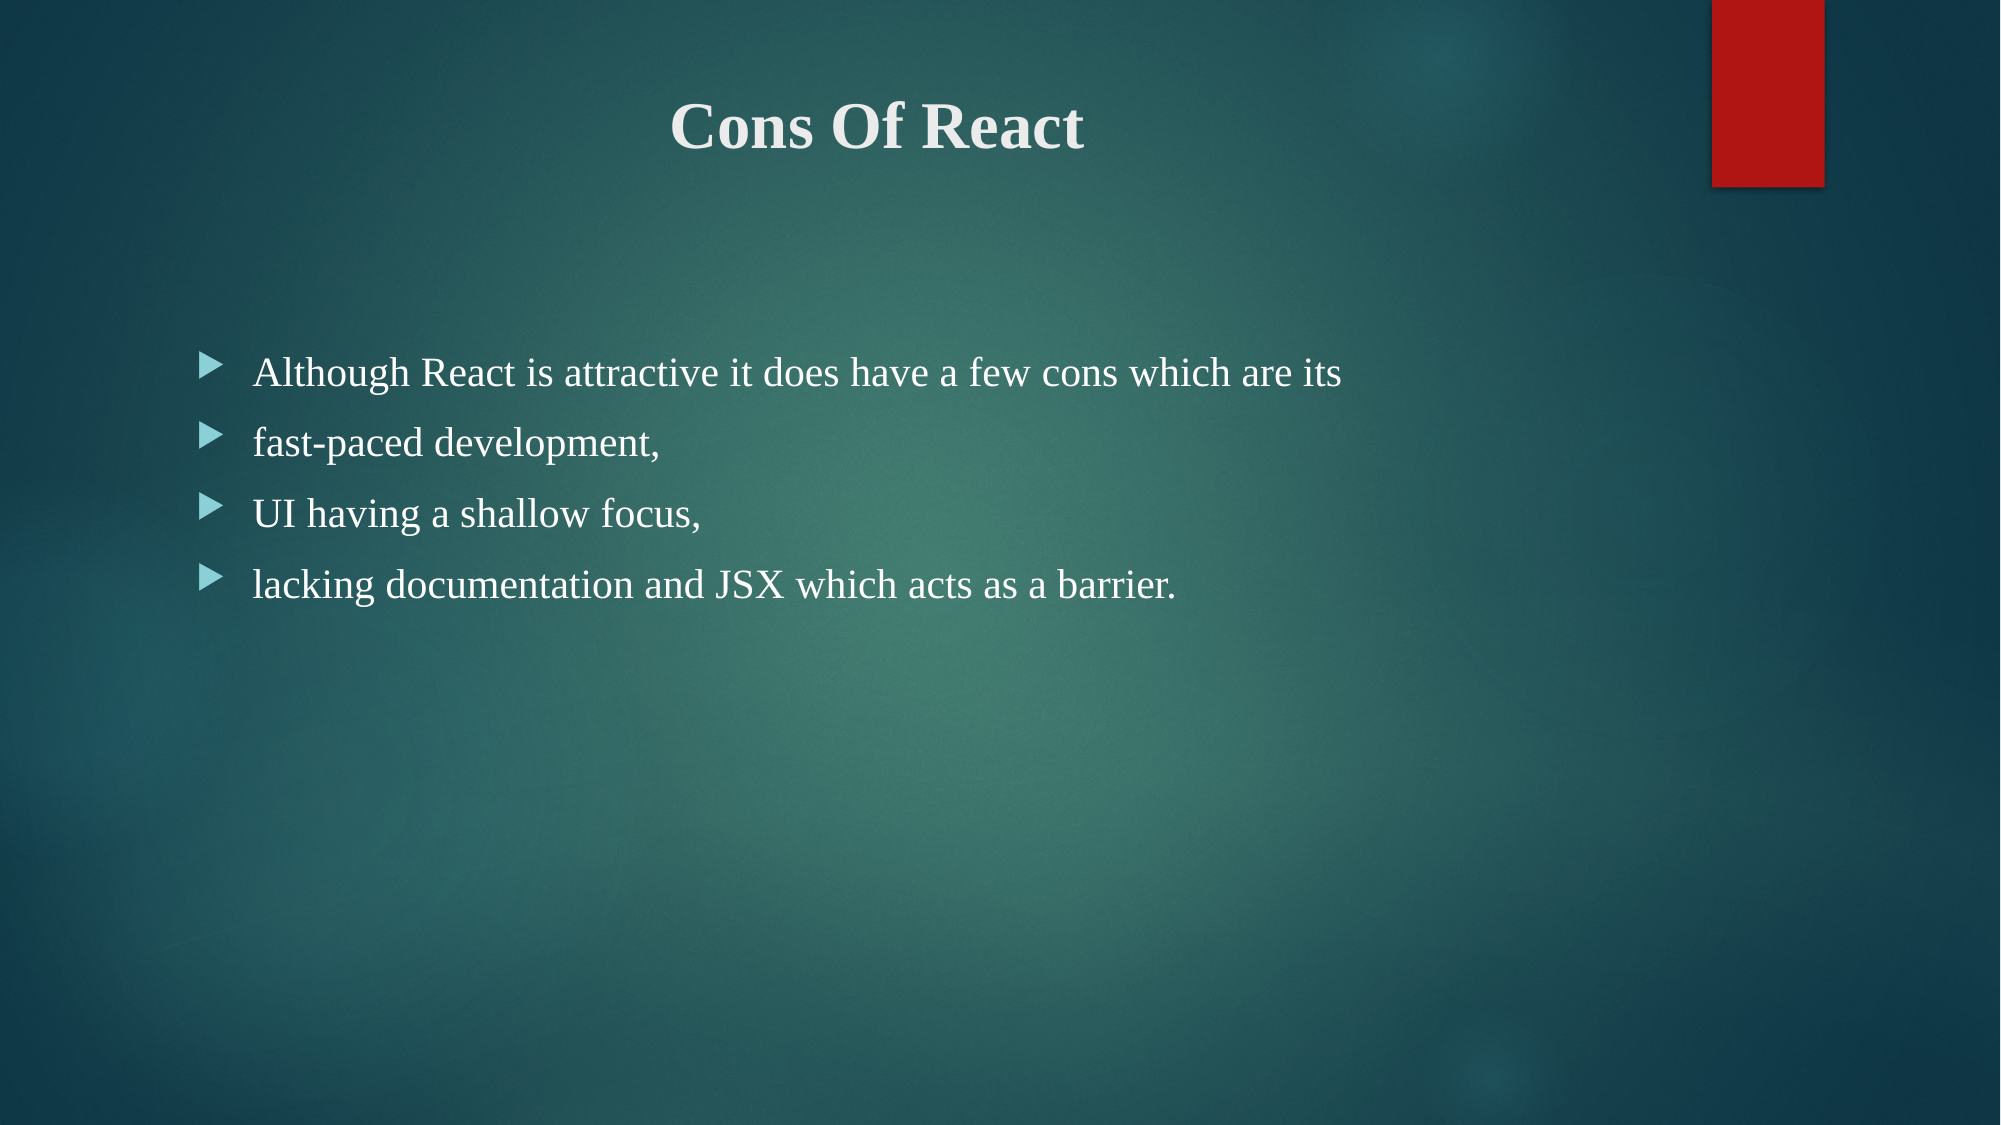

# Cons Of React
Although React is attractive it does have a few cons which are its
fast-paced development,
UI having a shallow focus,
lacking documentation and JSX which acts as a barrier.